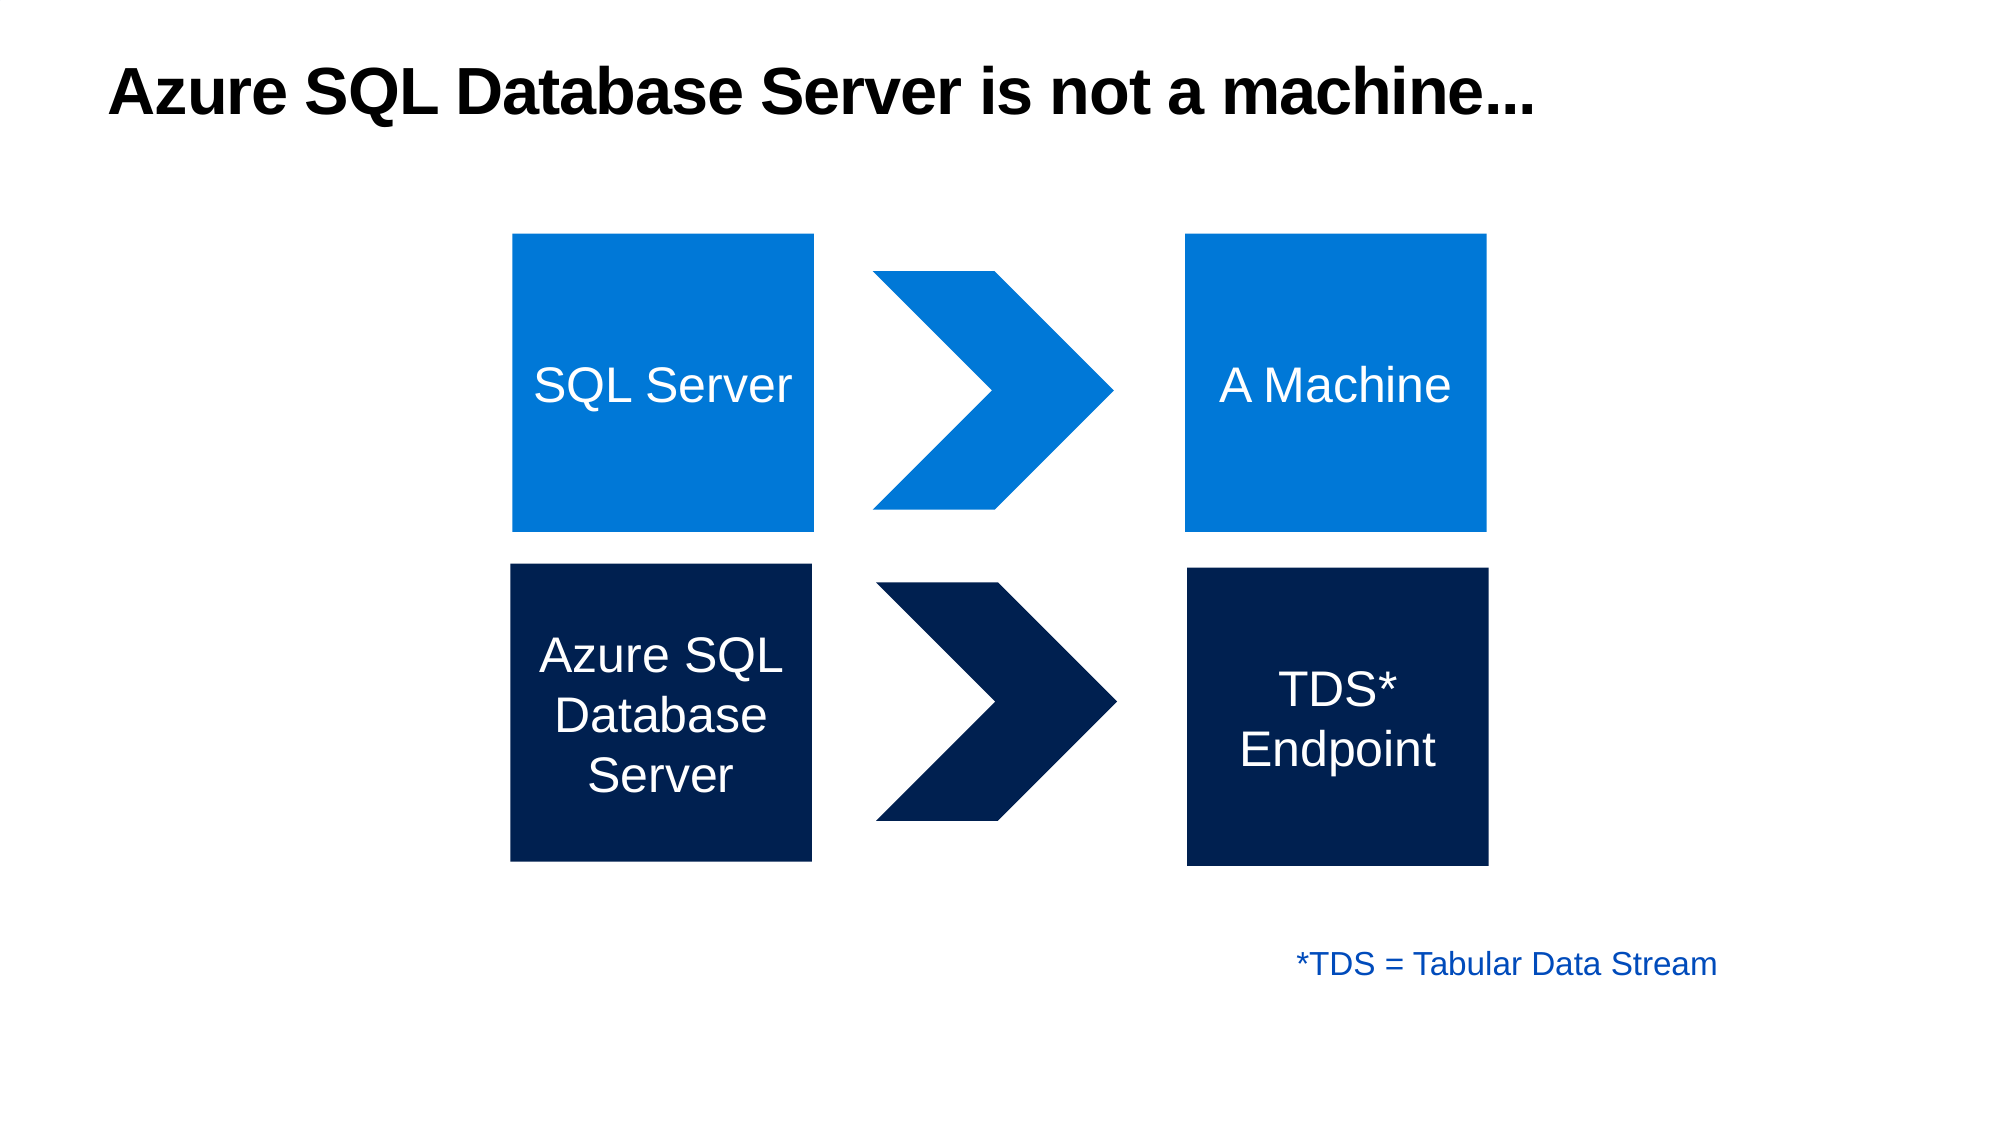

# Azure SQL Database Server is not a machine...
SQL Server
A Machine

Azure SQL Database Server
TDS* Endpoint

*TDS = Tabular Data Stream